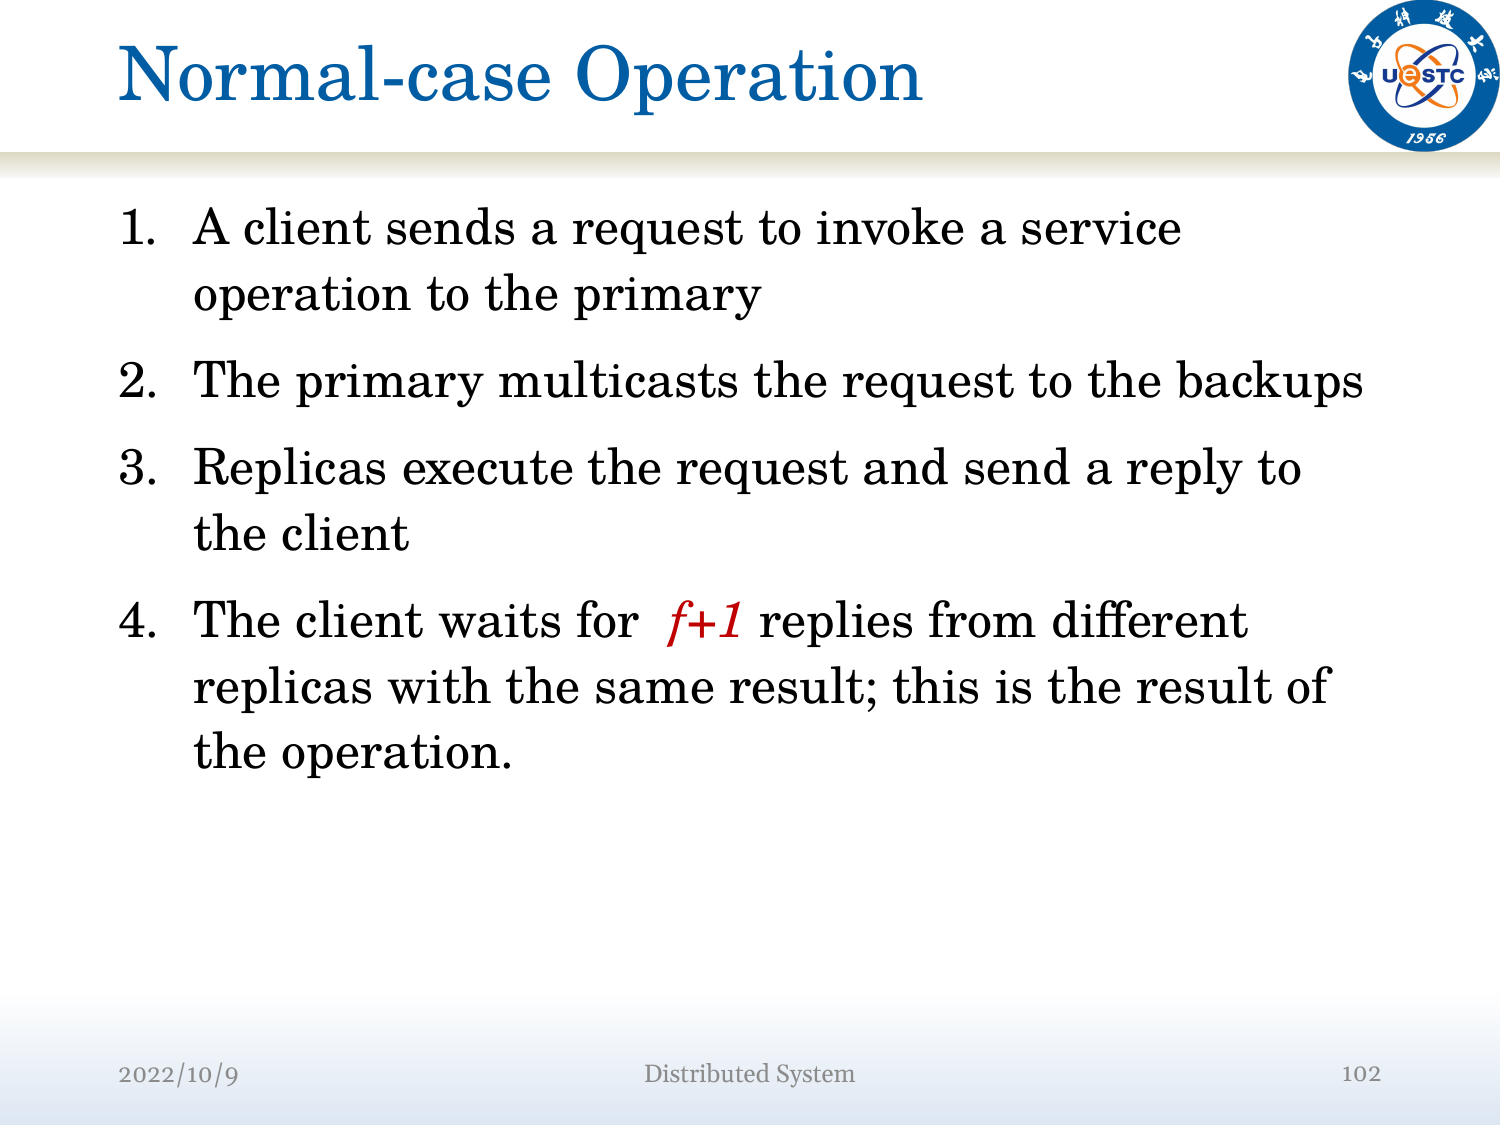

# Normal-case Operation
A client sends a request to invoke a service operation to the primary
The primary multicasts the request to the backups
Replicas execute the request and send a reply to the client
The client waits for  f+1 replies from different replicas with the same result; this is the result of the operation.

2022/10/9
Distributed System
102